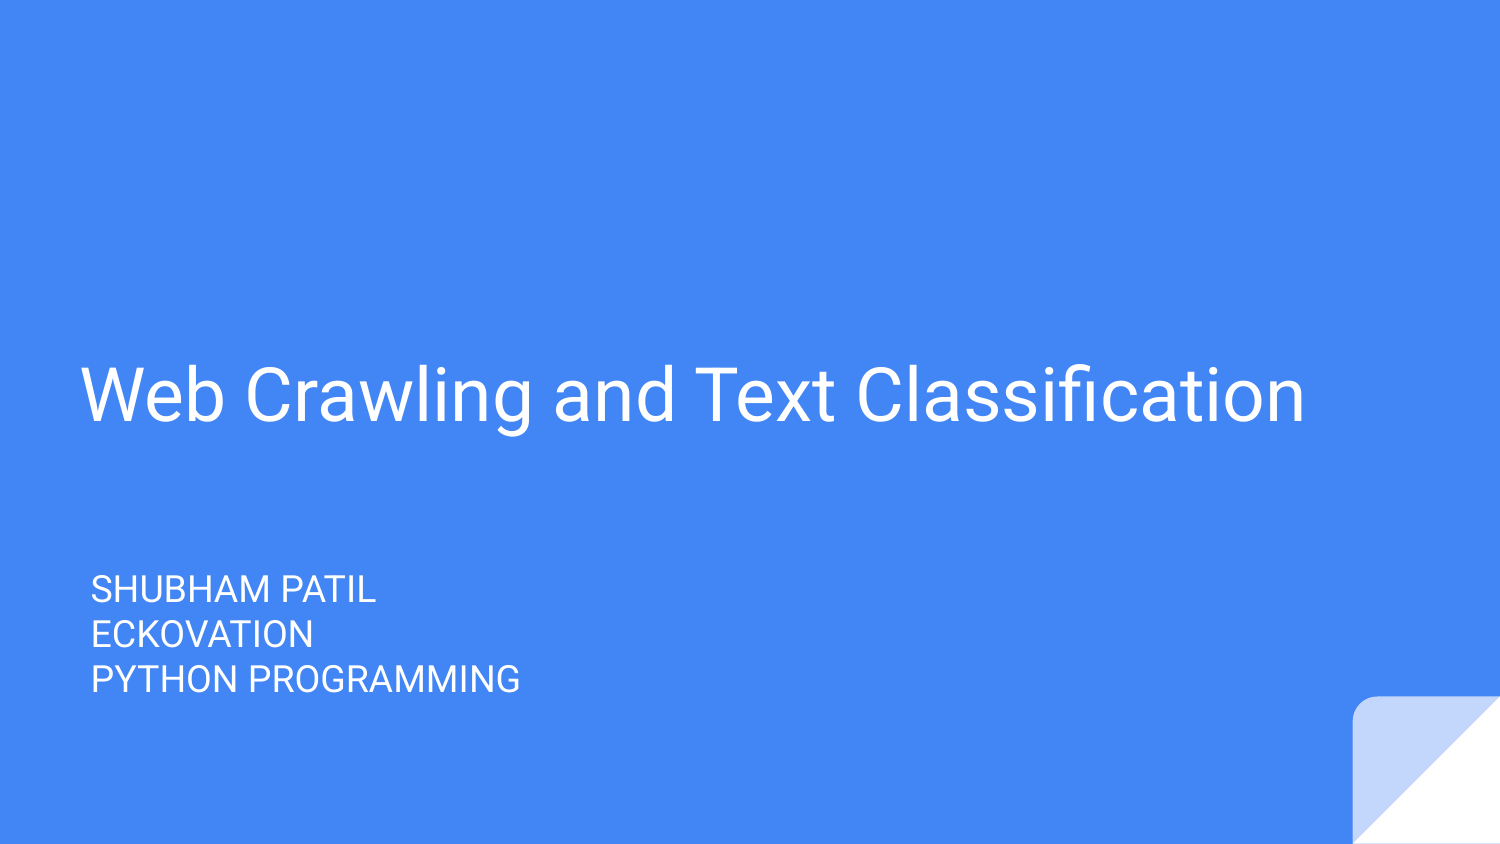

# Web Crawling and Text Classification
SHUBHAM PATIL
ECKOVATION
PYTHON PROGRAMMING